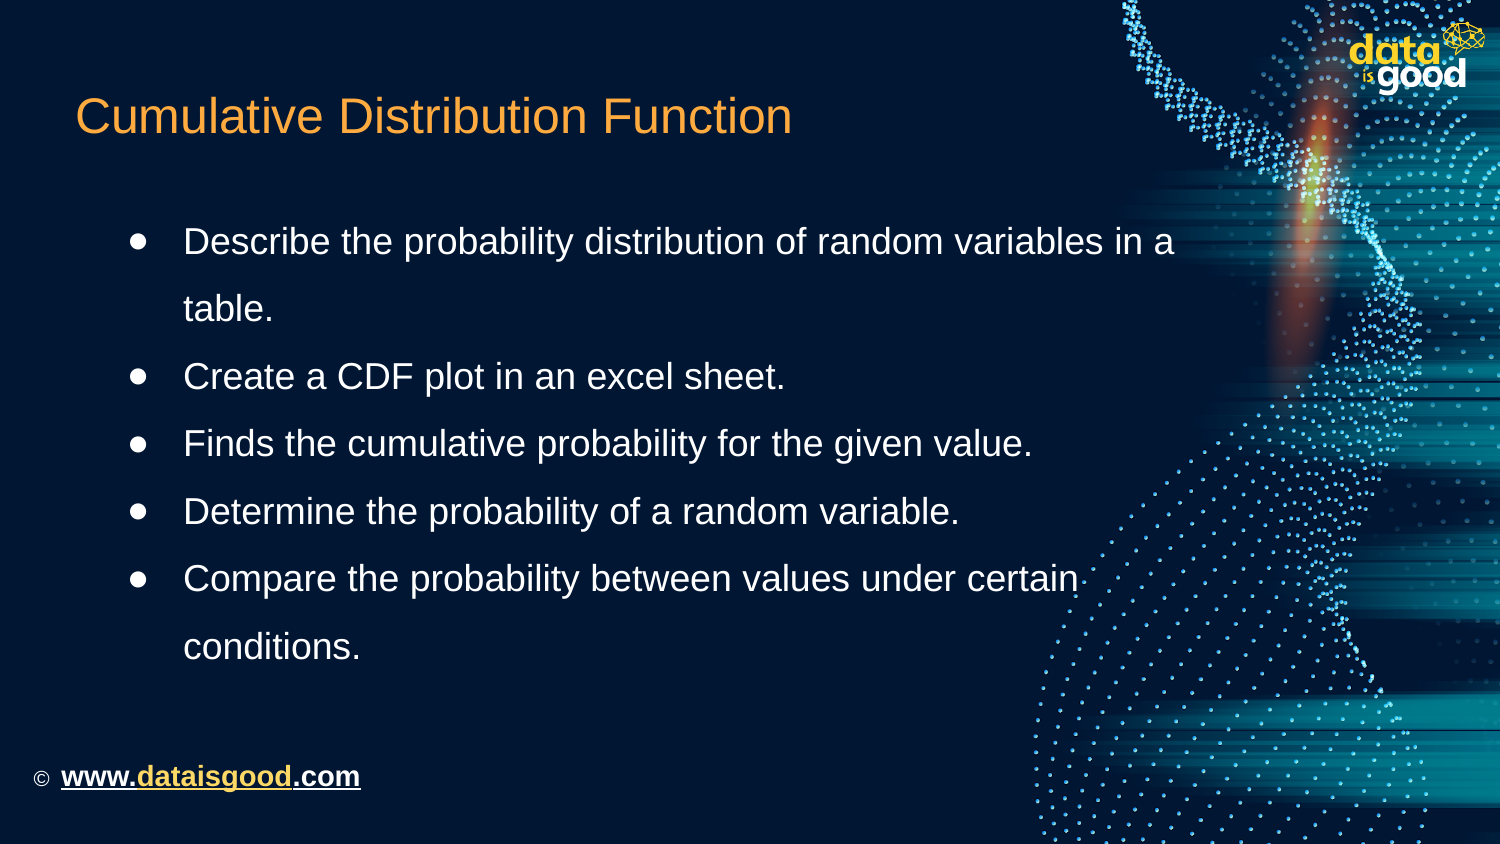

# Cumulative Distribution Function
Describe the probability distribution of random variables in a table.
Create a CDF plot in an excel sheet.
Finds the cumulative probability for the given value.
Determine the probability of a random variable.
Compare the probability between values under certain conditions.